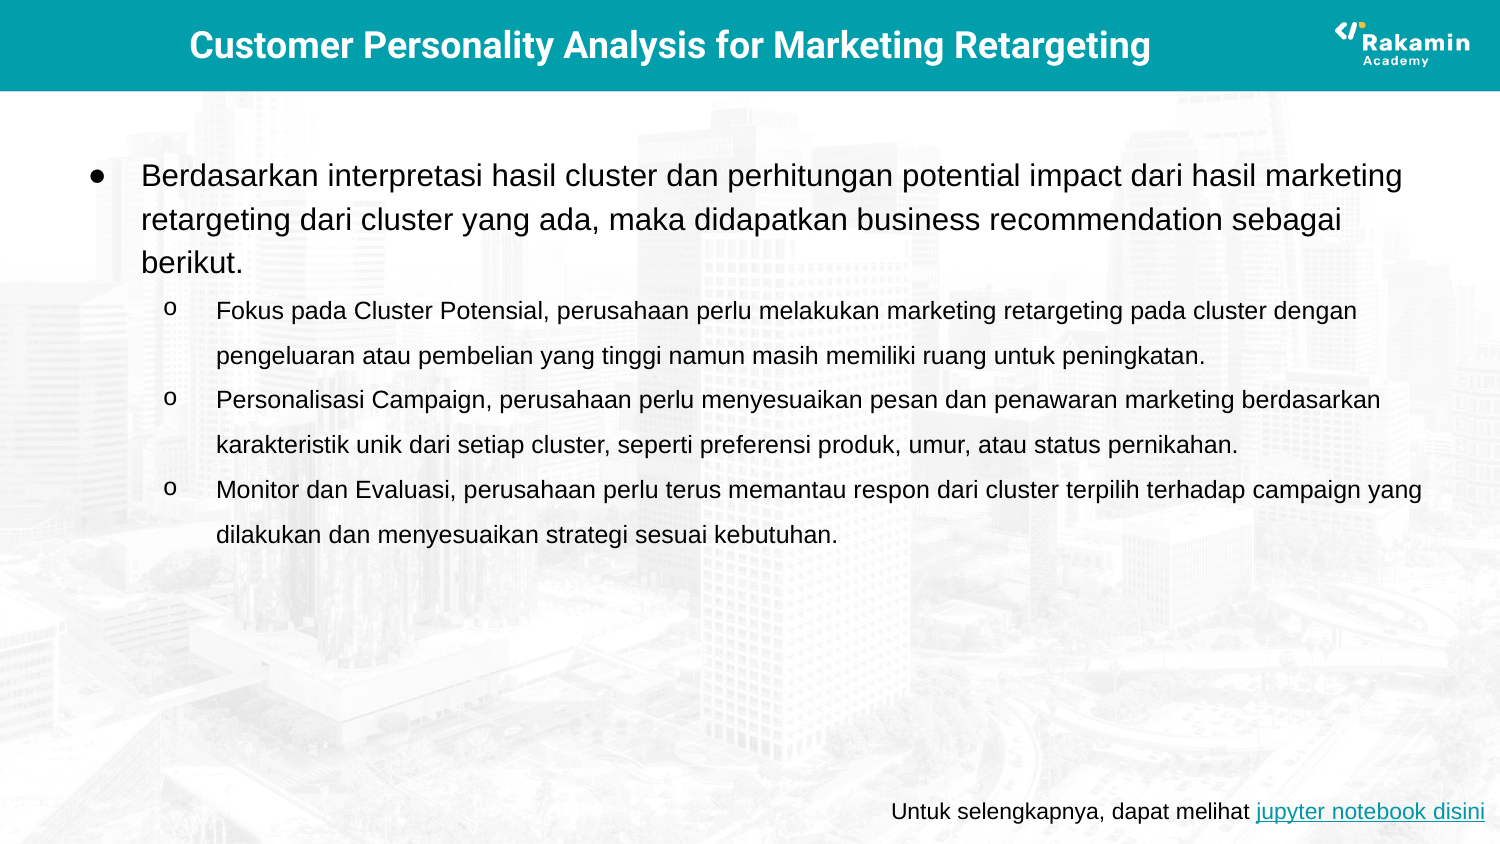

# Customer Personality Analysis for Marketing Retargeting
Berdasarkan interpretasi hasil cluster dan perhitungan potential impact dari hasil marketing retargeting dari cluster yang ada, maka didapatkan business recommendation sebagai berikut.
Fokus pada Cluster Potensial, perusahaan perlu melakukan marketing retargeting pada cluster dengan pengeluaran atau pembelian yang tinggi namun masih memiliki ruang untuk peningkatan.
Personalisasi Campaign, perusahaan perlu menyesuaikan pesan dan penawaran marketing berdasarkan karakteristik unik dari setiap cluster, seperti preferensi produk, umur, atau status pernikahan.
Monitor dan Evaluasi, perusahaan perlu terus memantau respon dari cluster terpilih terhadap campaign yang dilakukan dan menyesuaikan strategi sesuai kebutuhan.

Untuk selengkapnya, dapat melihat jupyter notebook disini